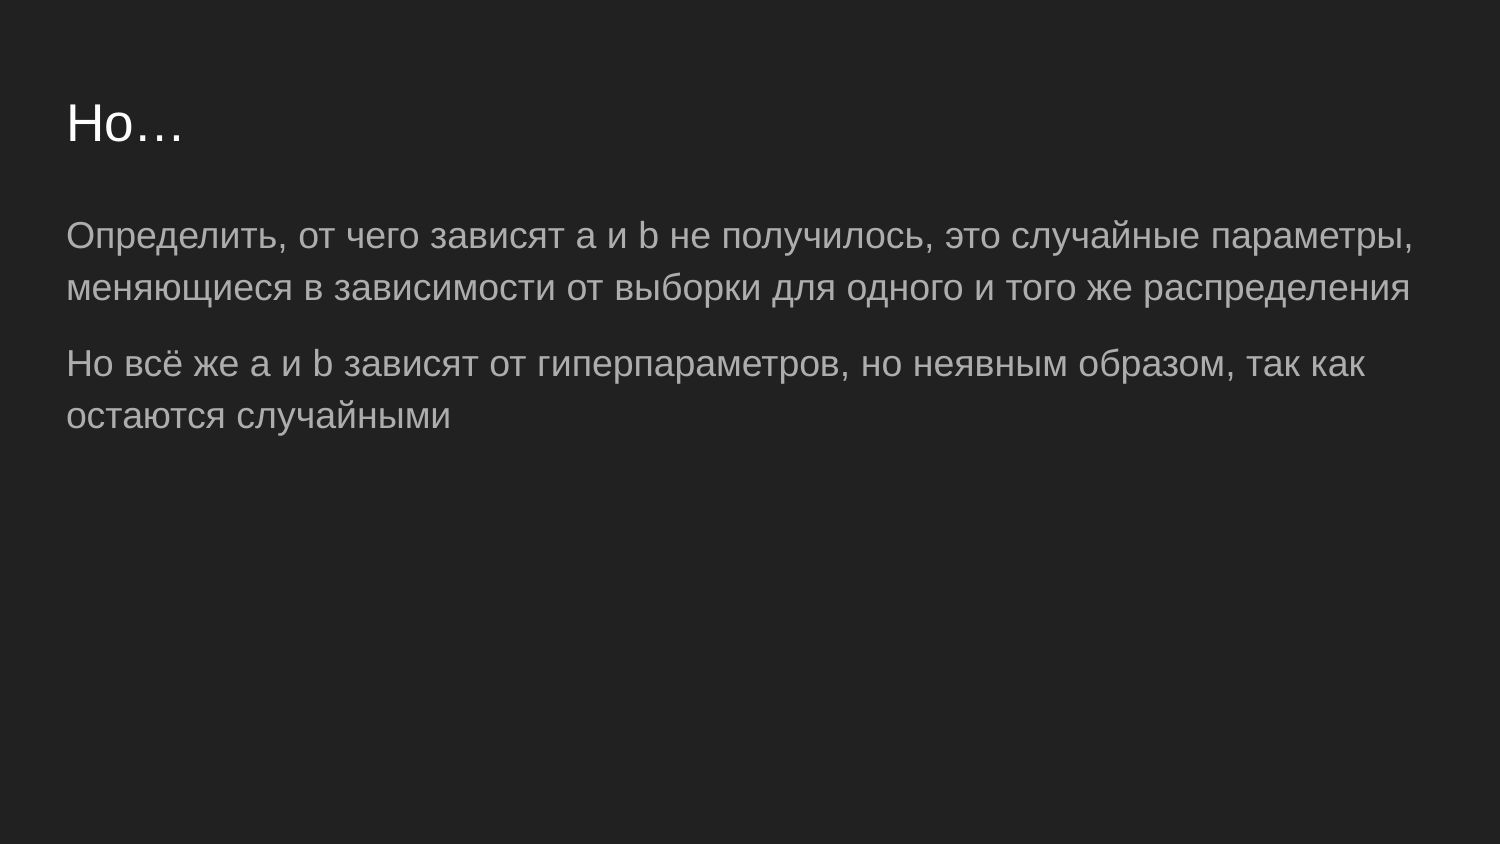

# Но…
Определить, от чего зависят a и b не получилось, это случайные параметры, меняющиеся в зависимости от выборки для одного и того же распределения
Но всё же a и b зависят от гиперпараметров, но неявным образом, так как остаются случайными